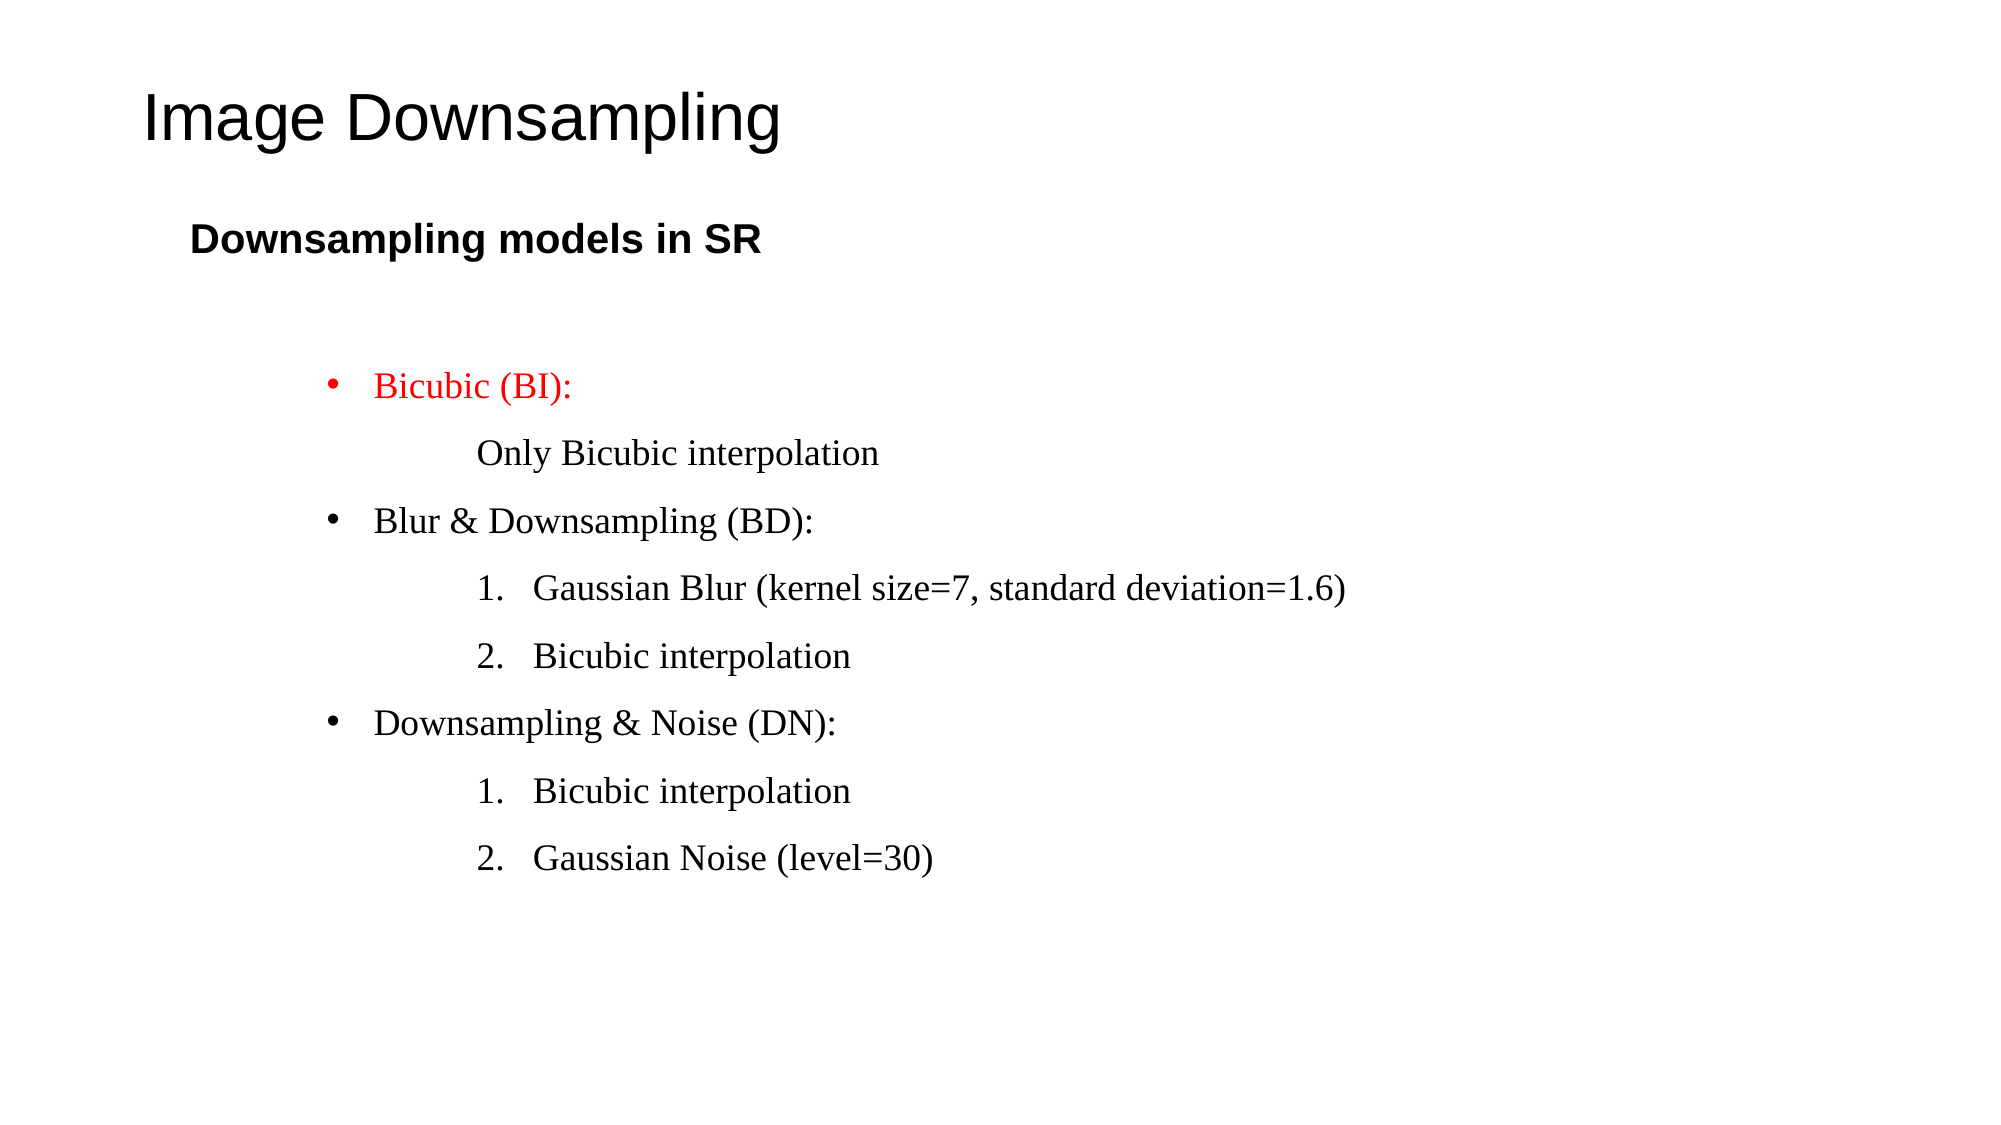

Image Downsampling
Downsampling models in SR
Bicubic (BI):
	Only Bicubic interpolation
Blur & Downsampling (BD):
Gaussian Blur (kernel size=7, standard deviation=1.6)
Bicubic interpolation
Downsampling & Noise (DN):
Bicubic interpolation
Gaussian Noise (level=30)